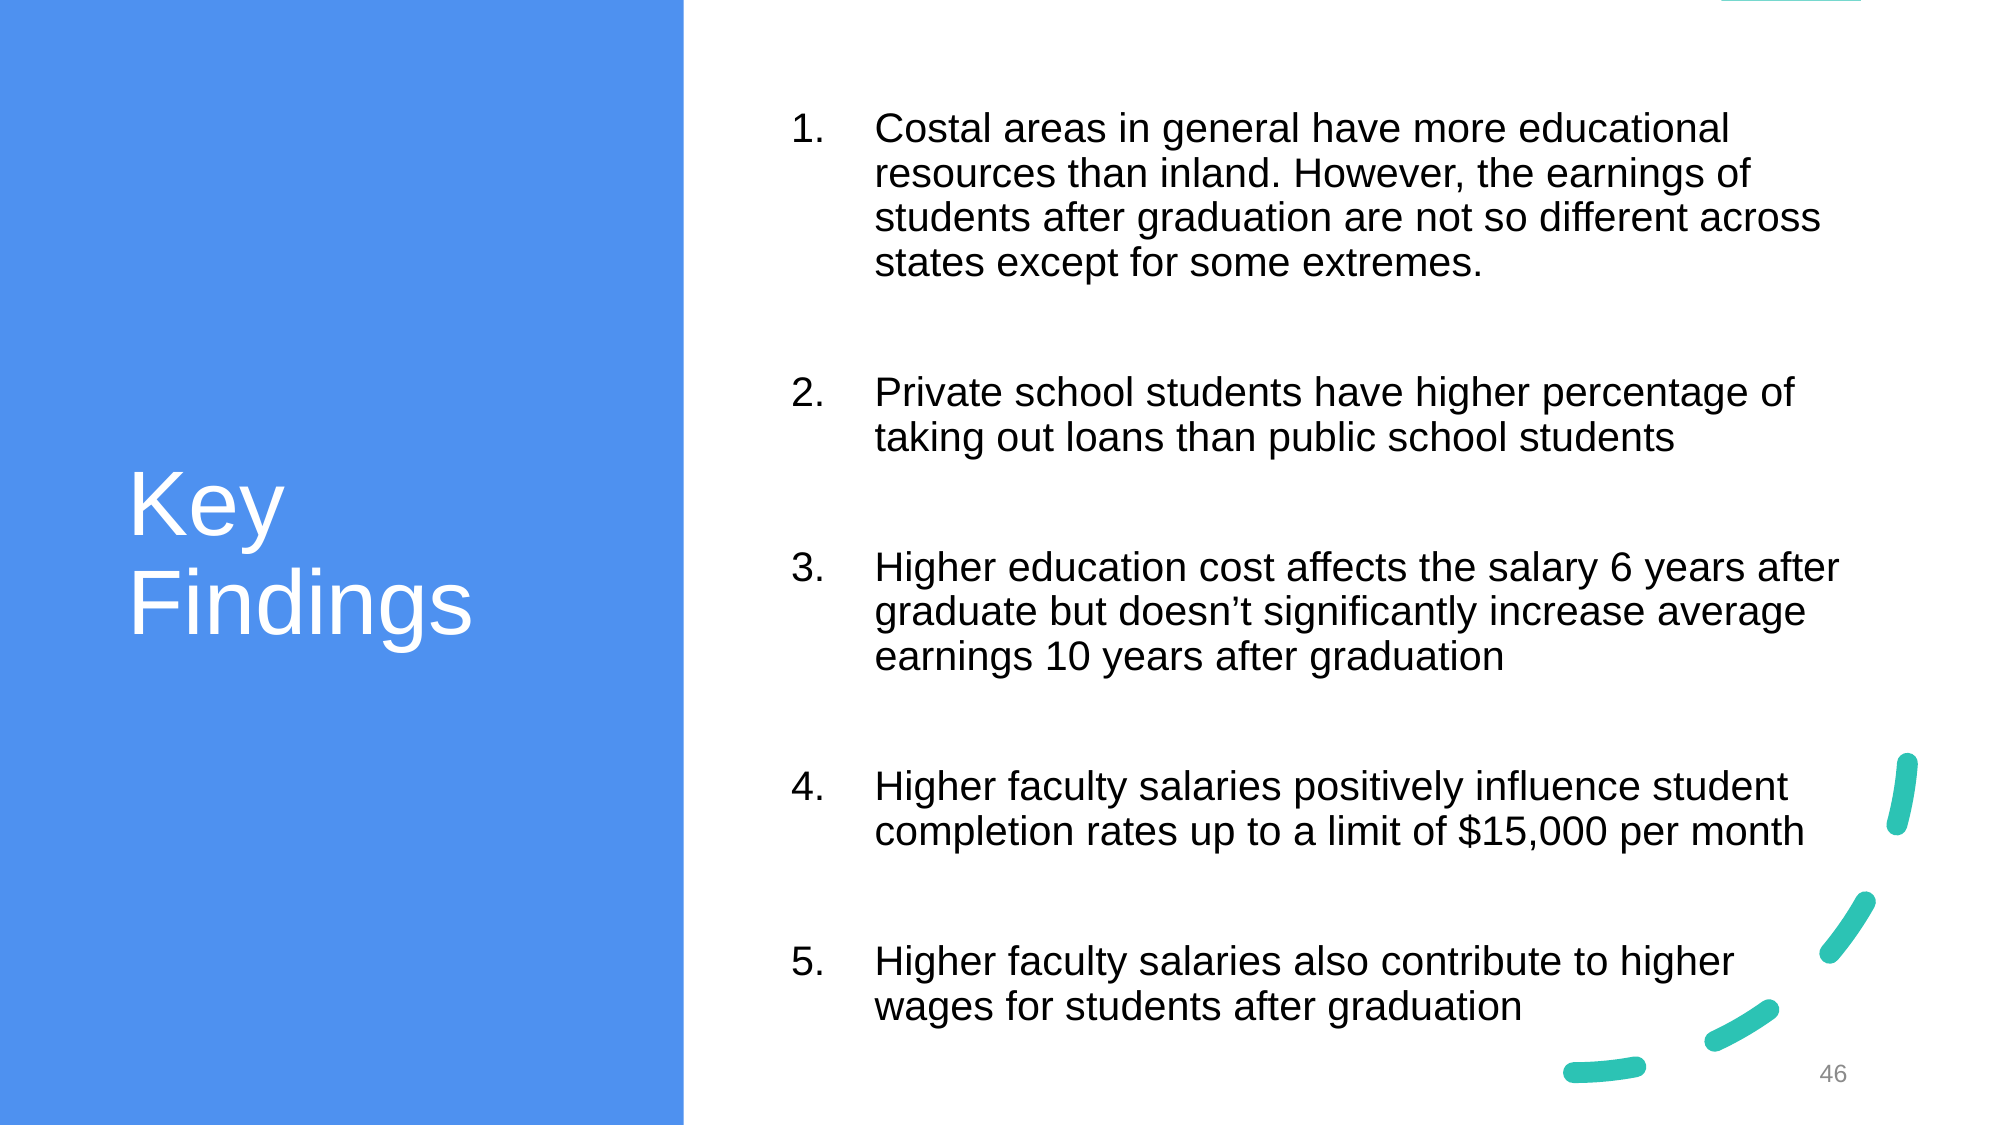

Costal areas in general have more educational resources than inland. However, the earnings of students after graduation are not so different across states except for some extremes.

Private school students have higher percentage of taking out loans than public school students

Higher education cost affects the salary 6 years after graduate but doesn’t significantly increase average earnings 10 years after graduation

Higher faculty salaries positively influence student completion rates up to a limit of $15,000 per month

Higher faculty salaries also contribute to higher wages for students after graduation

# Key Findings

46